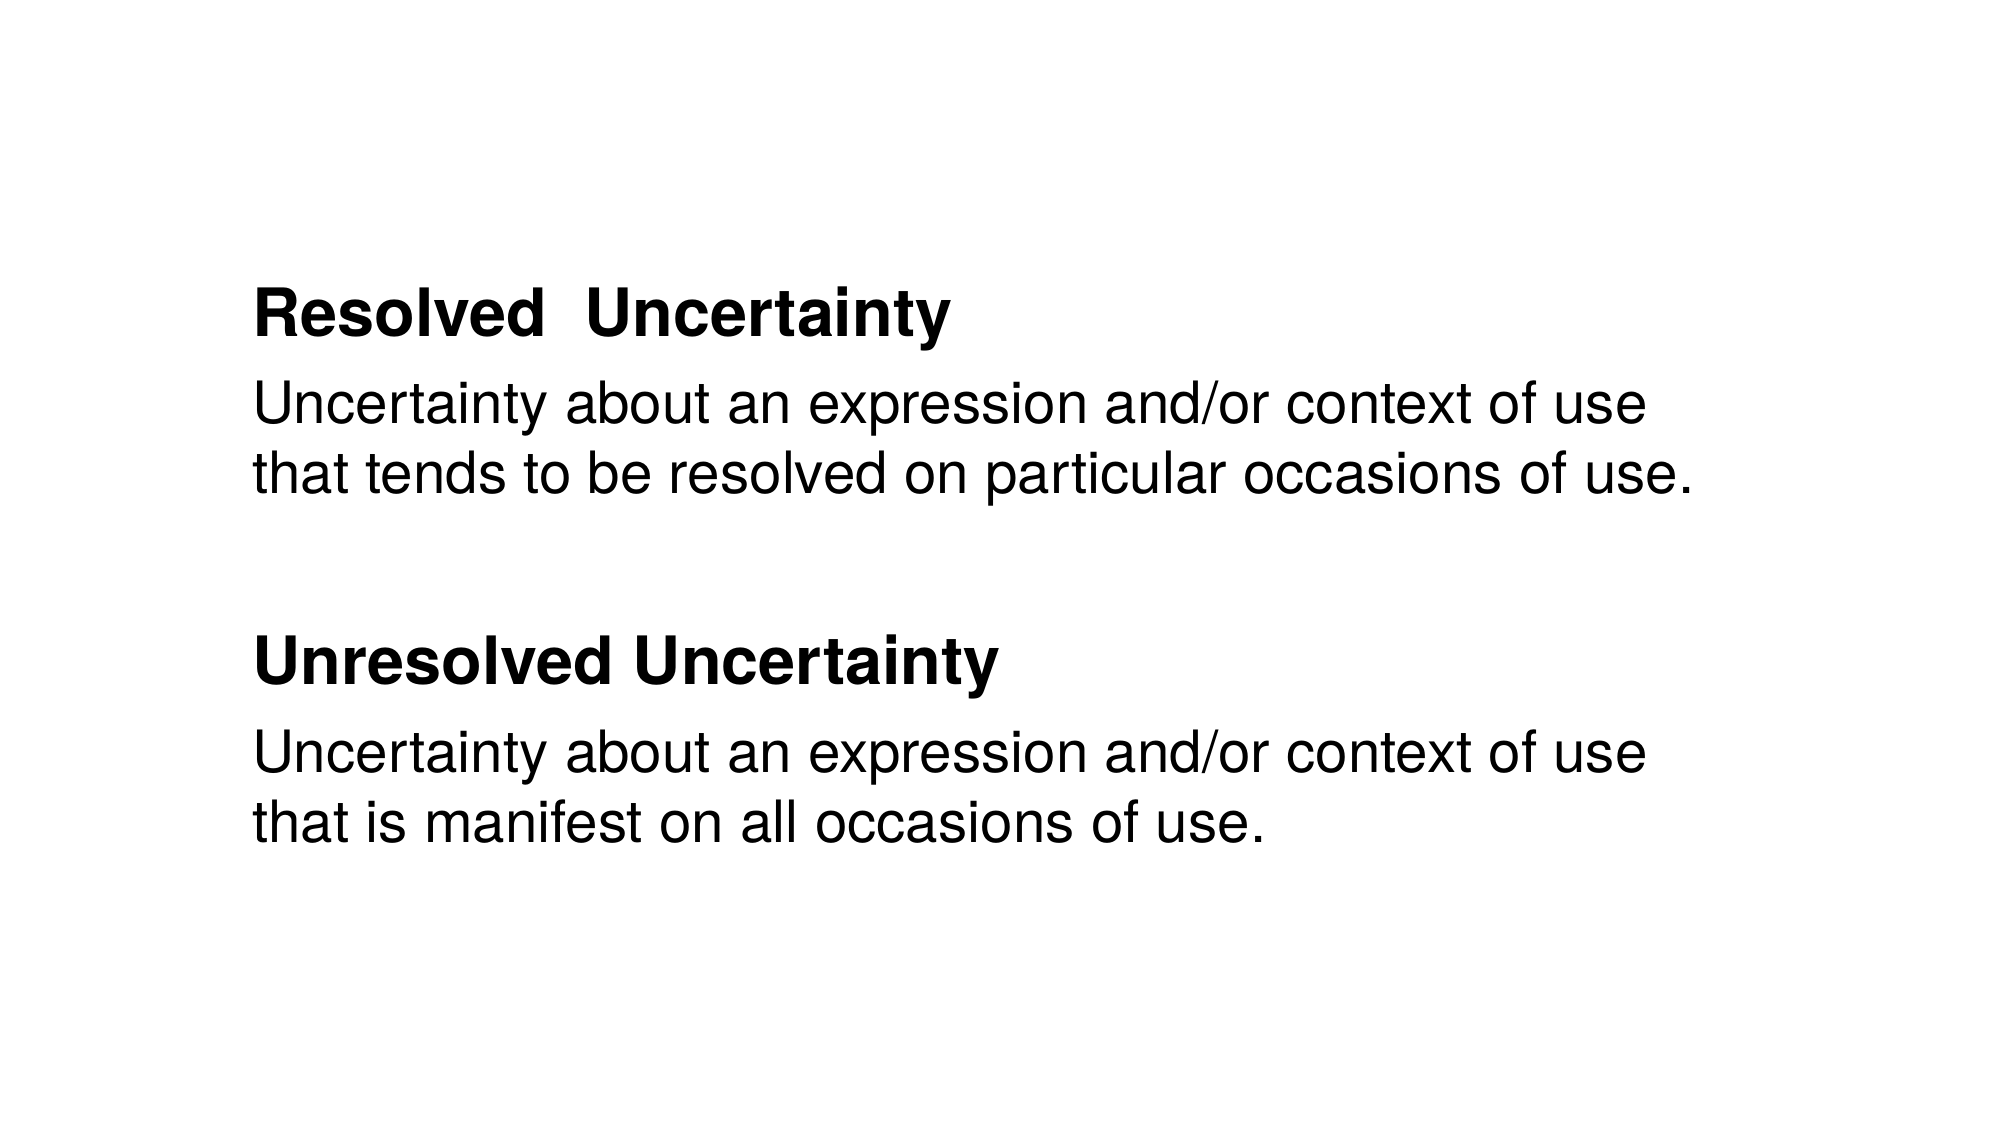

Possibility #1
It’s sort of like lexical ambiguity.
Resolved  Uncertainty
Uncertainty about an expression and/or context of use that tends to be resolved on particular occasions of use.
Unresolved Uncertainty
Possibility #2
It’s sort of like vagueness.
Uncertainty about an expression and/or context of use that is manifest on all occasions of use.